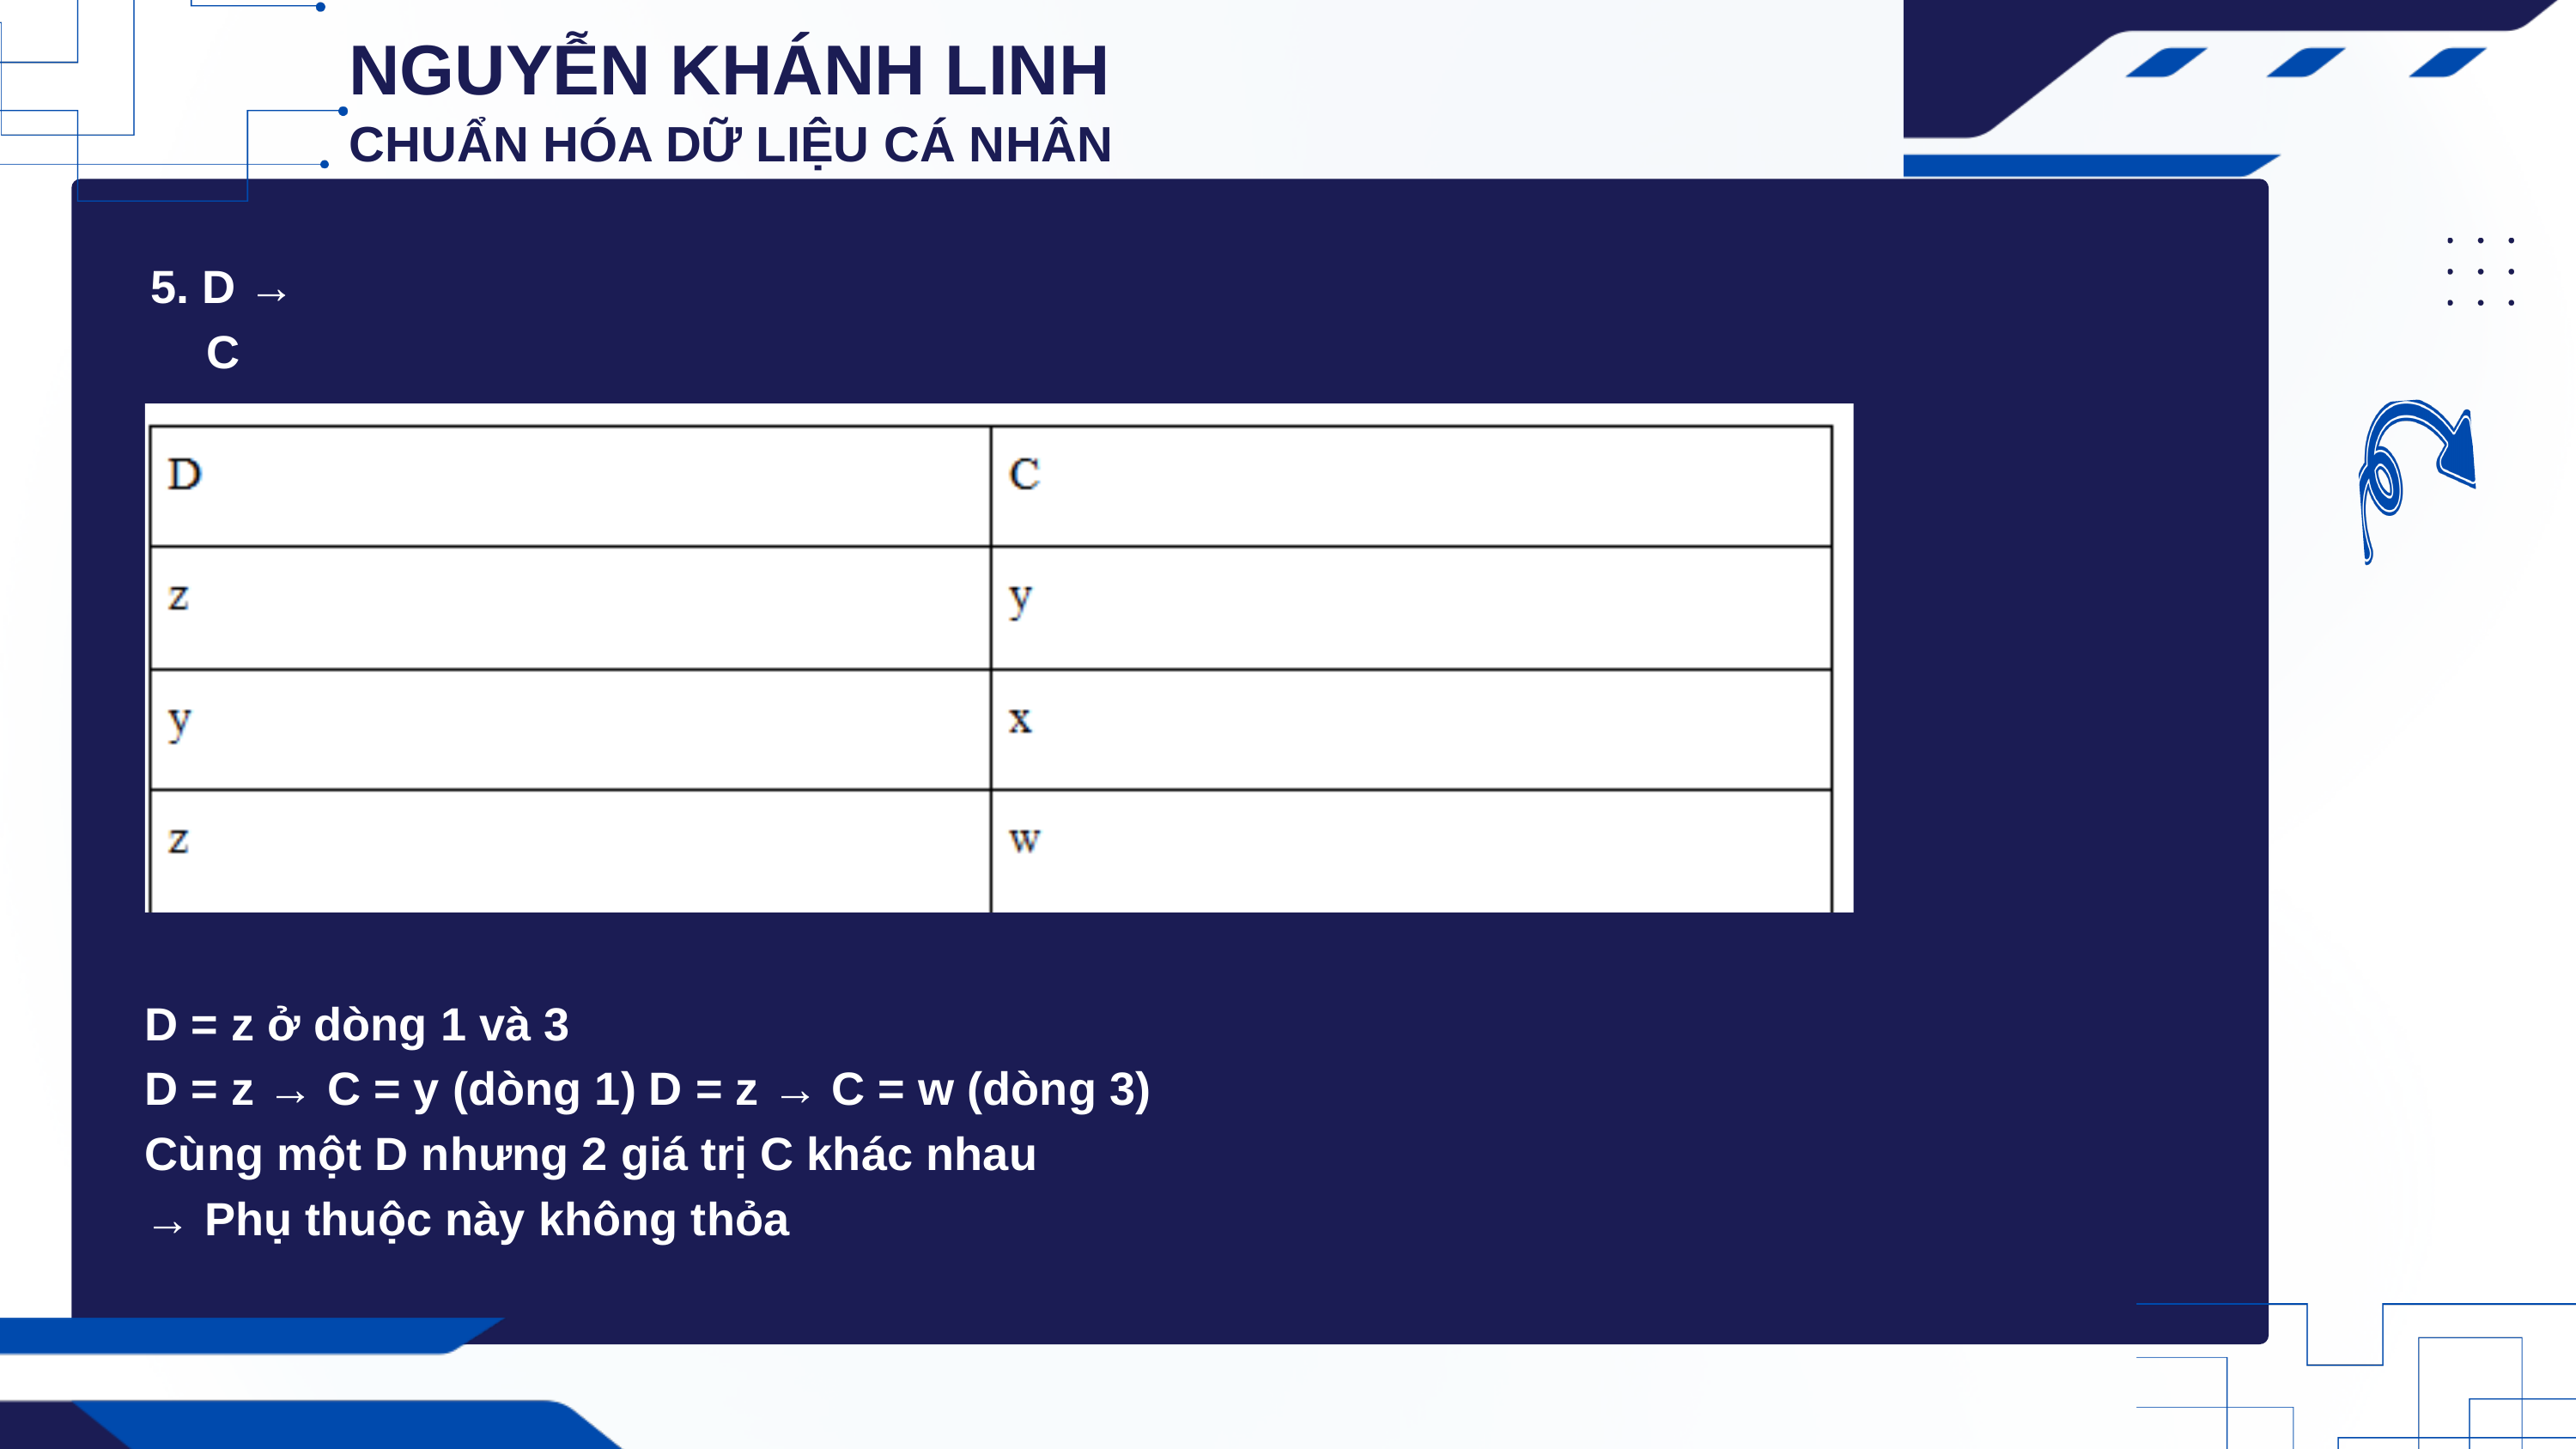

NGUYỄN KHÁNH LINH
CHUẨN HÓA DỮ LIỆU CÁ NHÂN

5. D → C

D = z ở dòng 1 và 3
D = z → C = y (dòng 1) D = z → C = w (dòng 3)
Cùng một D nhưng 2 giá trị C khác nhau
→ Phụ thuộc này không thỏa